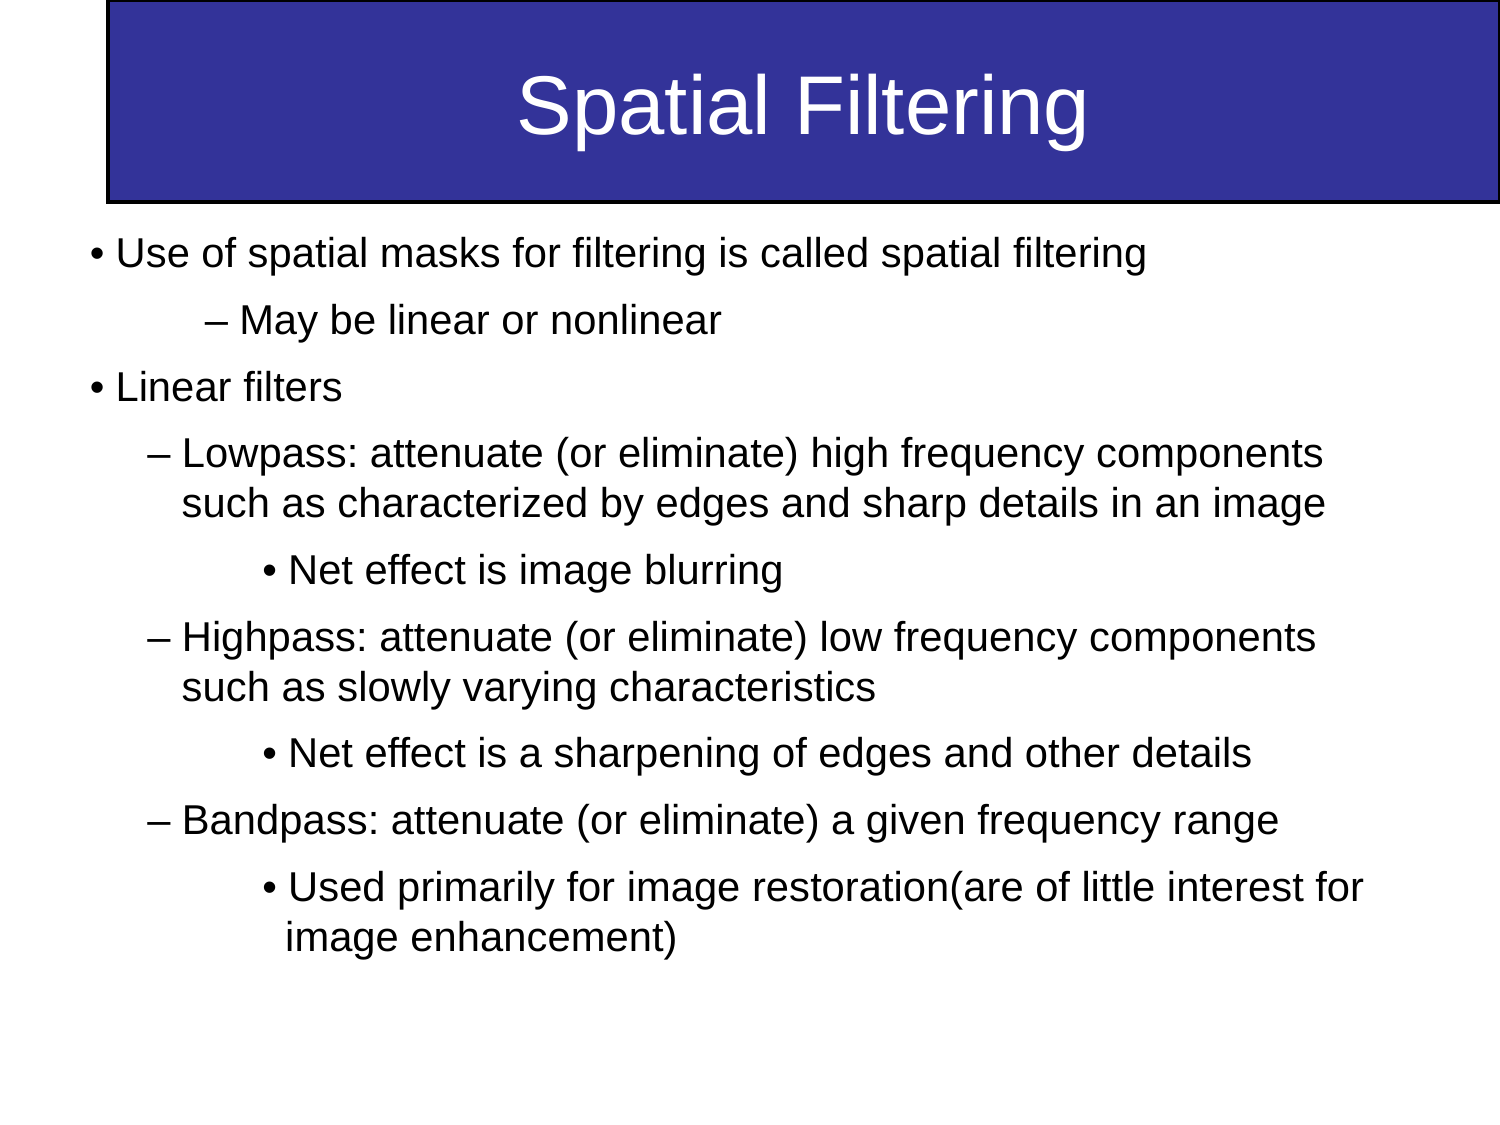

Spatial Filtering
• Use of spatial masks for filtering is called spatial filtering
          – May be linear or nonlinear
• Linear filters
     – Lowpass: attenuate (or eliminate) high frequency components                such as characterized by edges and sharp details in an image
               • Net effect is image blurring
     – Highpass: attenuate (or eliminate) low frequency components                 such as slowly varying characteristics
               • Net effect is a sharpening of edges and other details
     – Bandpass: attenuate (or eliminate) a given frequency range
               • Used primarily for image restoration(are of little interest for                     image enhancement)